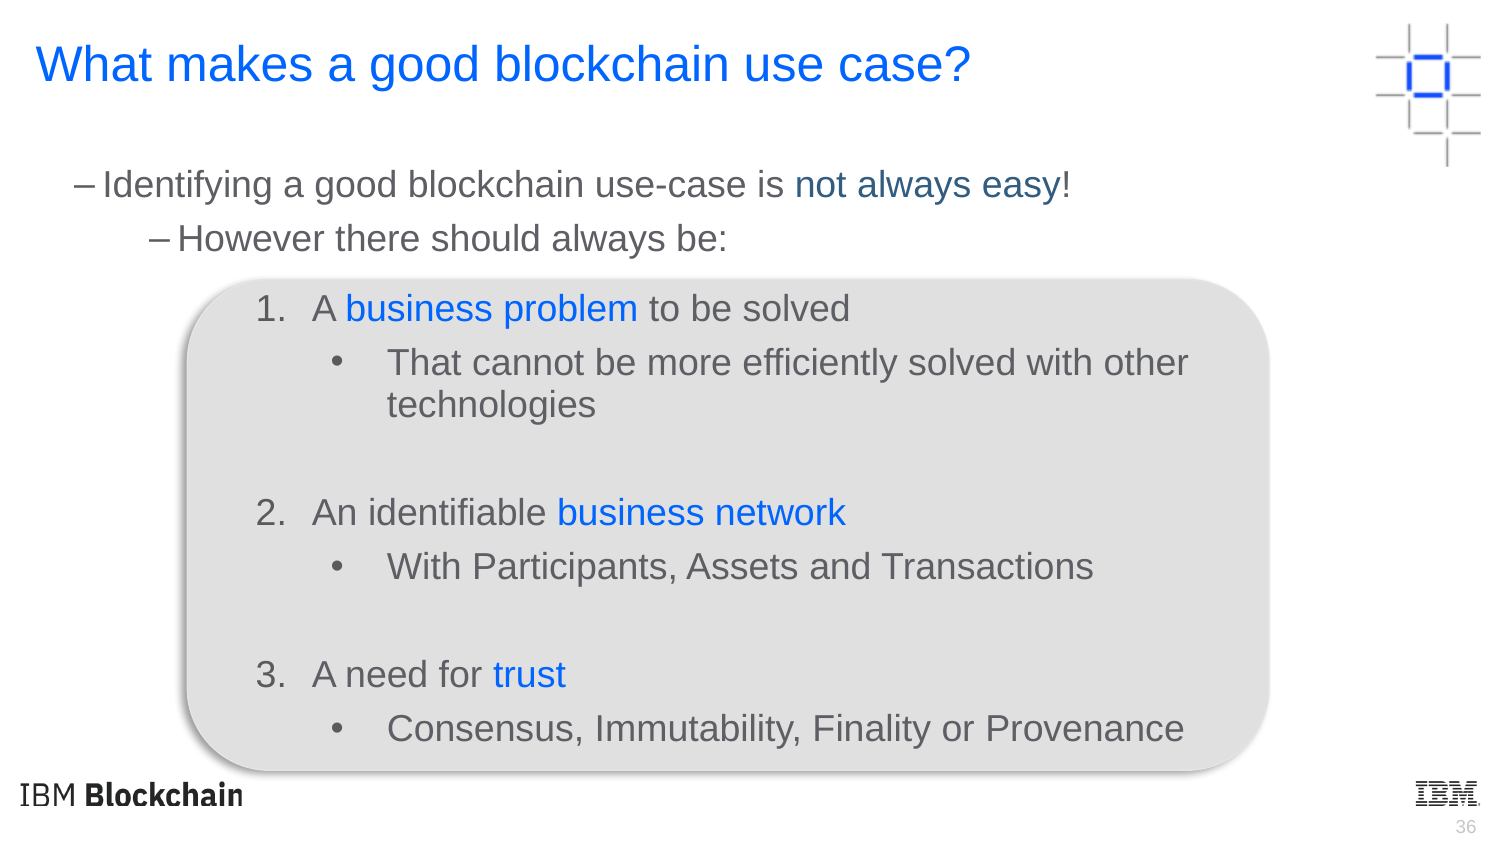

What makes a good blockchain use case?

Identifying a good blockchain use-case is not always easy!
However there should always be:

A business problem to be solved
That cannot be more efficiently solved with other technologies

An identifiable business network
With Participants, Assets and Transactions

A need for trust
Consensus, Immutability, Finality or Provenance